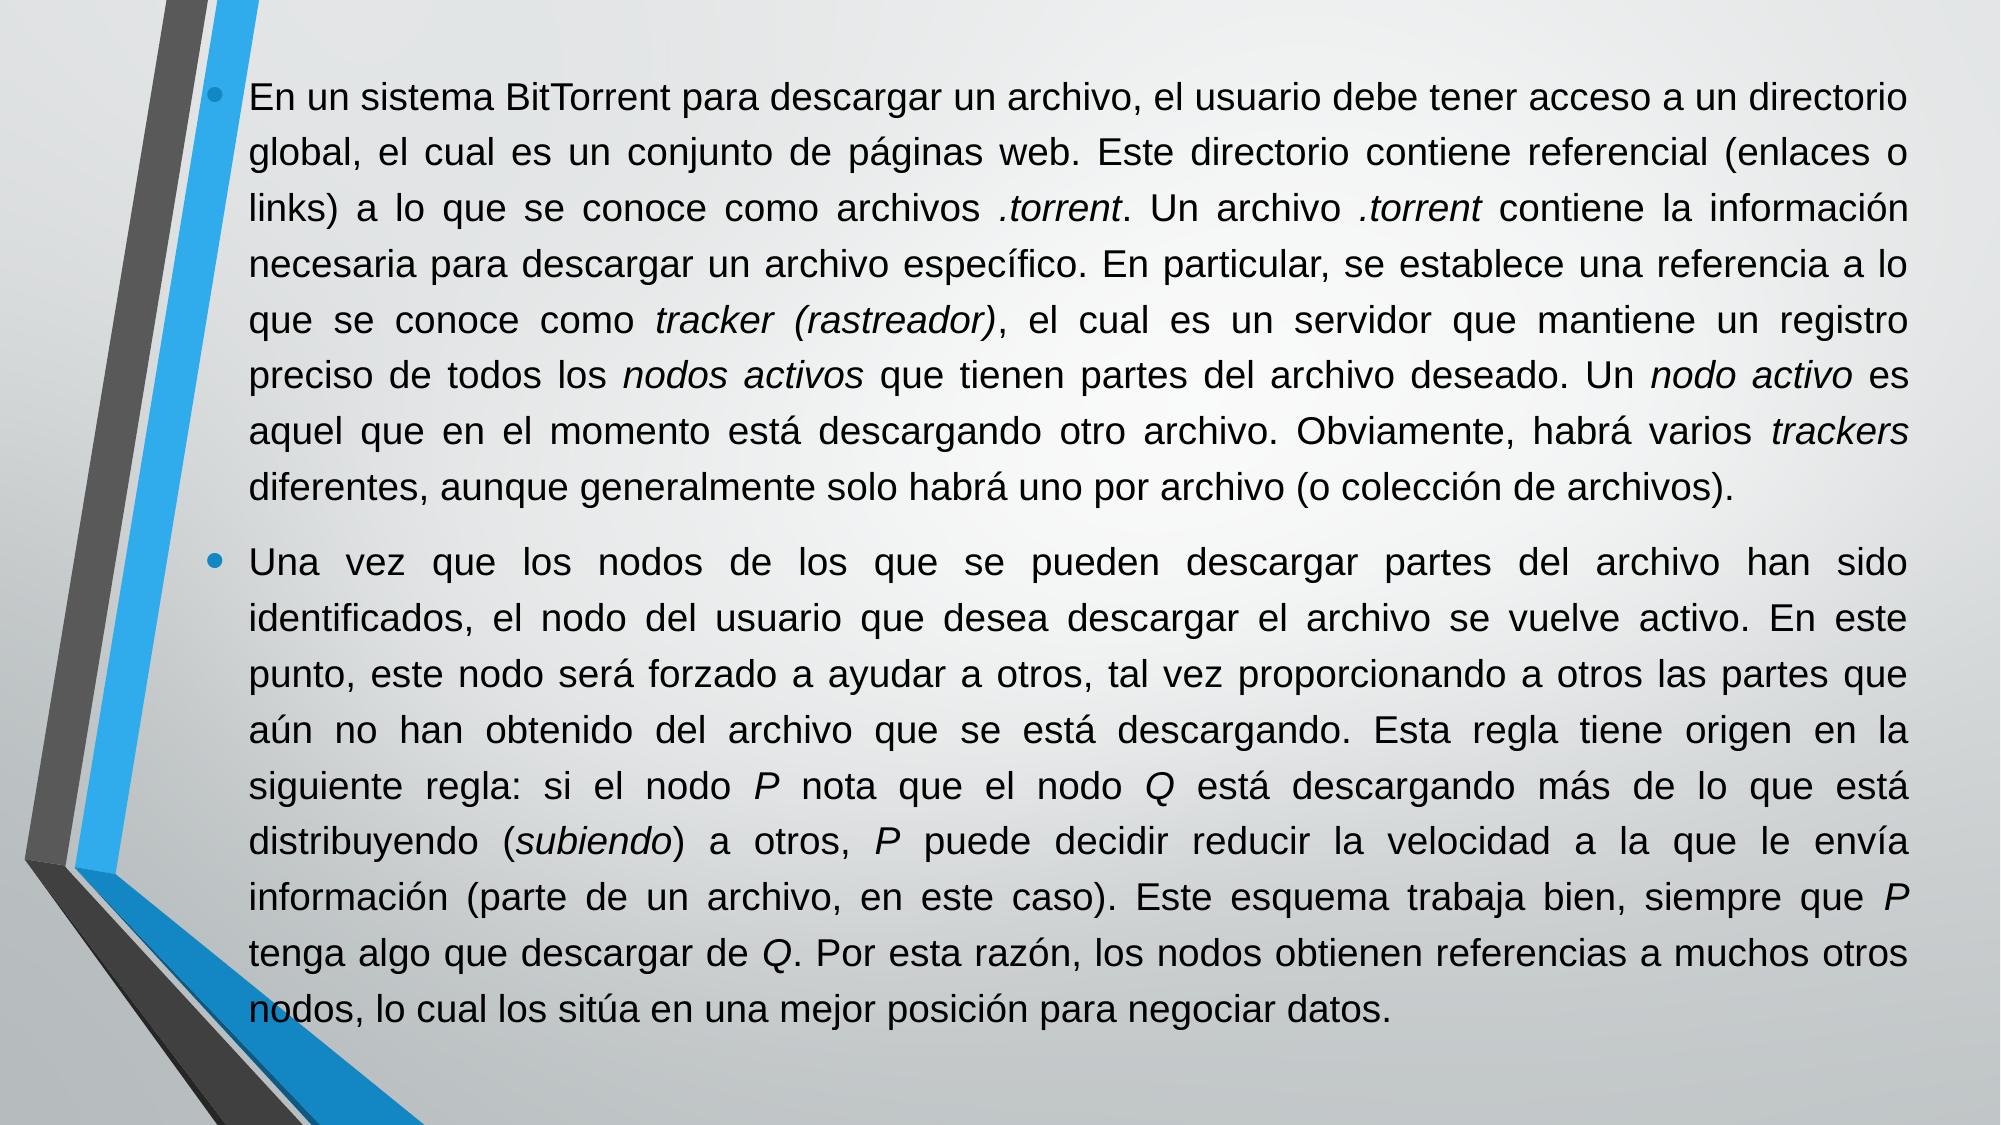

En un sistema BitTorrent para descargar un archivo, el usuario debe tener acceso a un directorio global, el cual es un conjunto de páginas web. Este directorio contiene referencial (enlaces o links) a lo que se conoce como archivos .torrent. Un archivo .torrent contiene la información necesaria para descargar un archivo específico. En particular, se establece una referencia a lo que se conoce como tracker (rastreador), el cual es un servidor que mantiene un registro preciso de todos los nodos activos que tienen partes del archivo deseado. Un nodo activo es aquel que en el momento está descargando otro archivo. Obviamente, habrá varios trackers diferentes, aunque generalmente solo habrá uno por archivo (o colección de archivos).
Una vez que los nodos de los que se pueden descargar partes del archivo han sido identificados, el nodo del usuario que desea descargar el archivo se vuelve activo. En este punto, este nodo será forzado a ayudar a otros, tal vez proporcionando a otros las partes que aún no han obtenido del archivo que se está descargando. Esta regla tiene origen en la siguiente regla: si el nodo P nota que el nodo Q está descargando más de lo que está distribuyendo (subiendo) a otros, P puede decidir reducir la velocidad a la que le envía información (parte de un archivo, en este caso). Este esquema trabaja bien, siempre que P tenga algo que descargar de Q. Por esta razón, los nodos obtienen referencias a muchos otros nodos, lo cual los sitúa en una mejor posición para negociar datos.